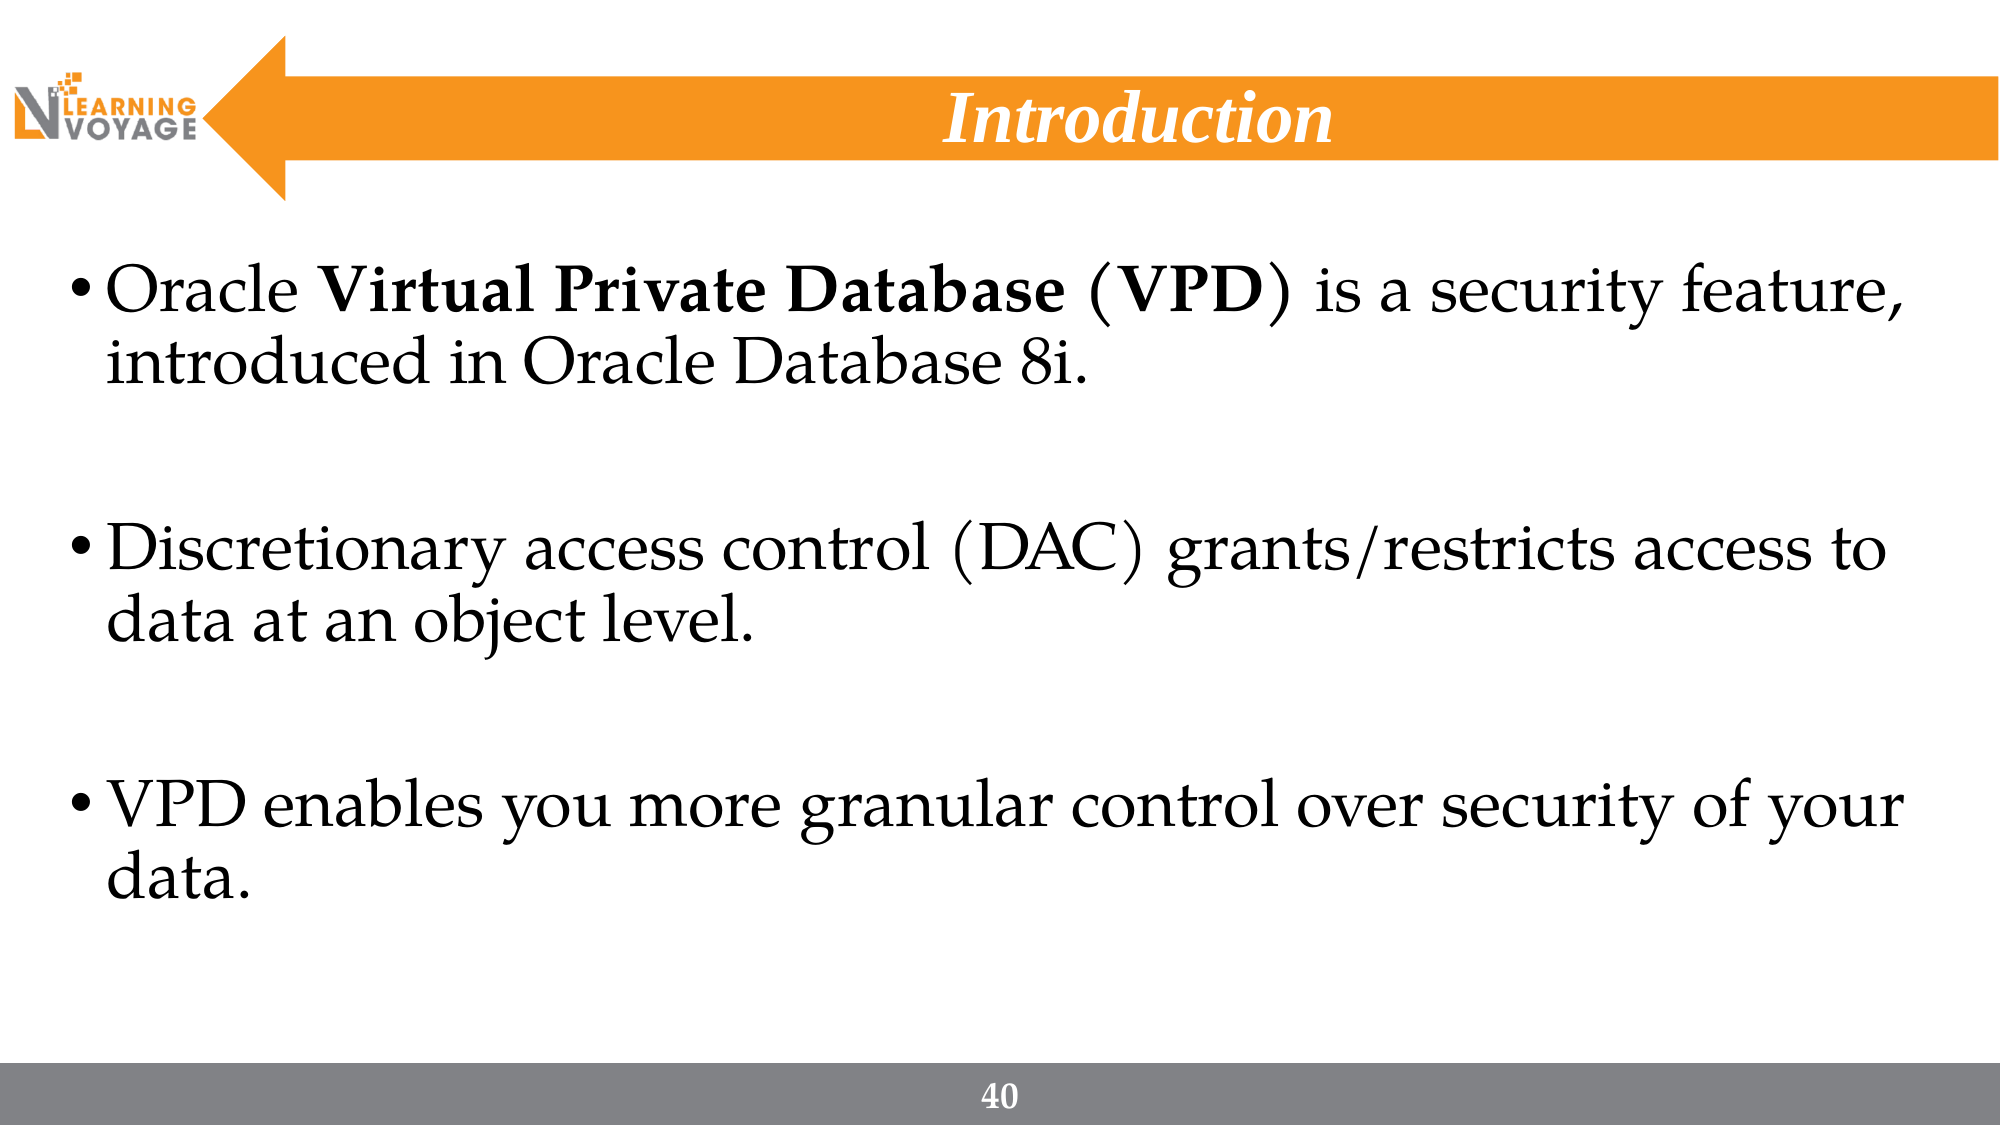

# Introduction
Oracle Virtual Private Database (VPD) is a security feature, introduced in Oracle Database 8i.

Discretionary access control (DAC) grants/restricts access to data at an object level.

VPD enables you more granular control over security of your data.
40